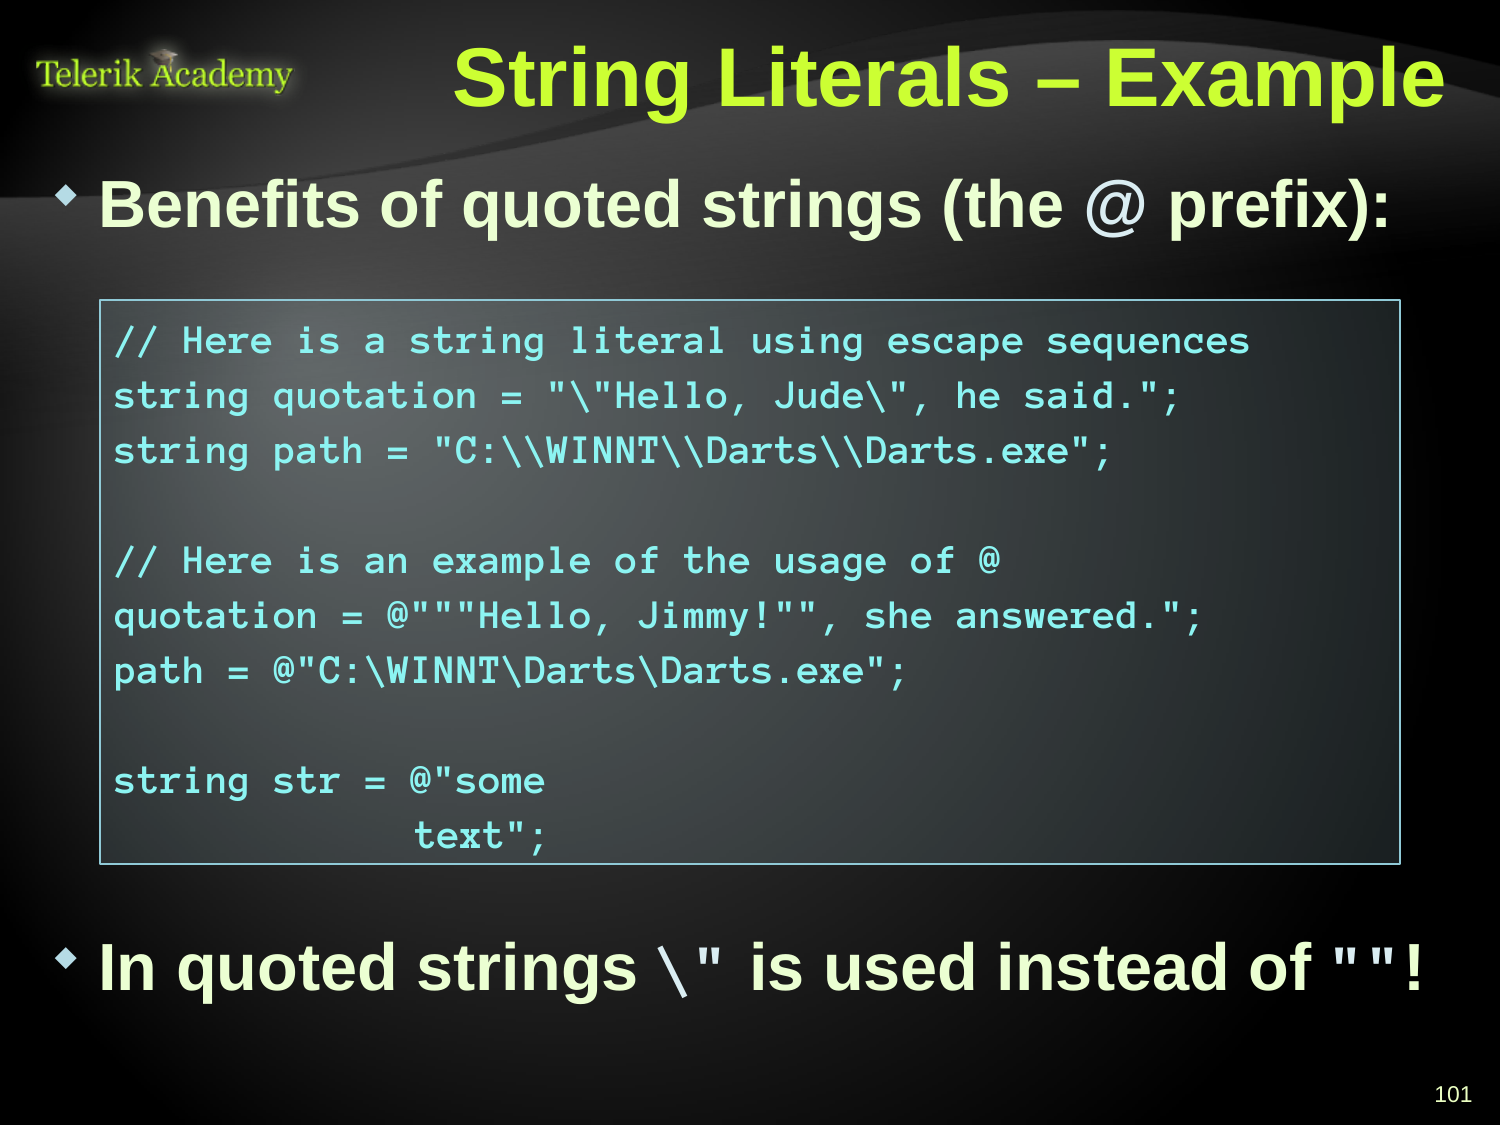

# String Literals – Example
Benefits of quoted strings (the @ prefix):

In quoted strings \" is used instead of ""!
// Here is a string literal using escape sequences
string quotation = "\"Hello, Jude\", he said.";
string path = "C:\\WINNT\\Darts\\Darts.exe";

// Here is an example of the usage of @
quotation = @"""Hello, Jimmy!"", she answered.";
path = @"C:\WINNT\Darts\Darts.exe";

string str = @"some
		text";
101